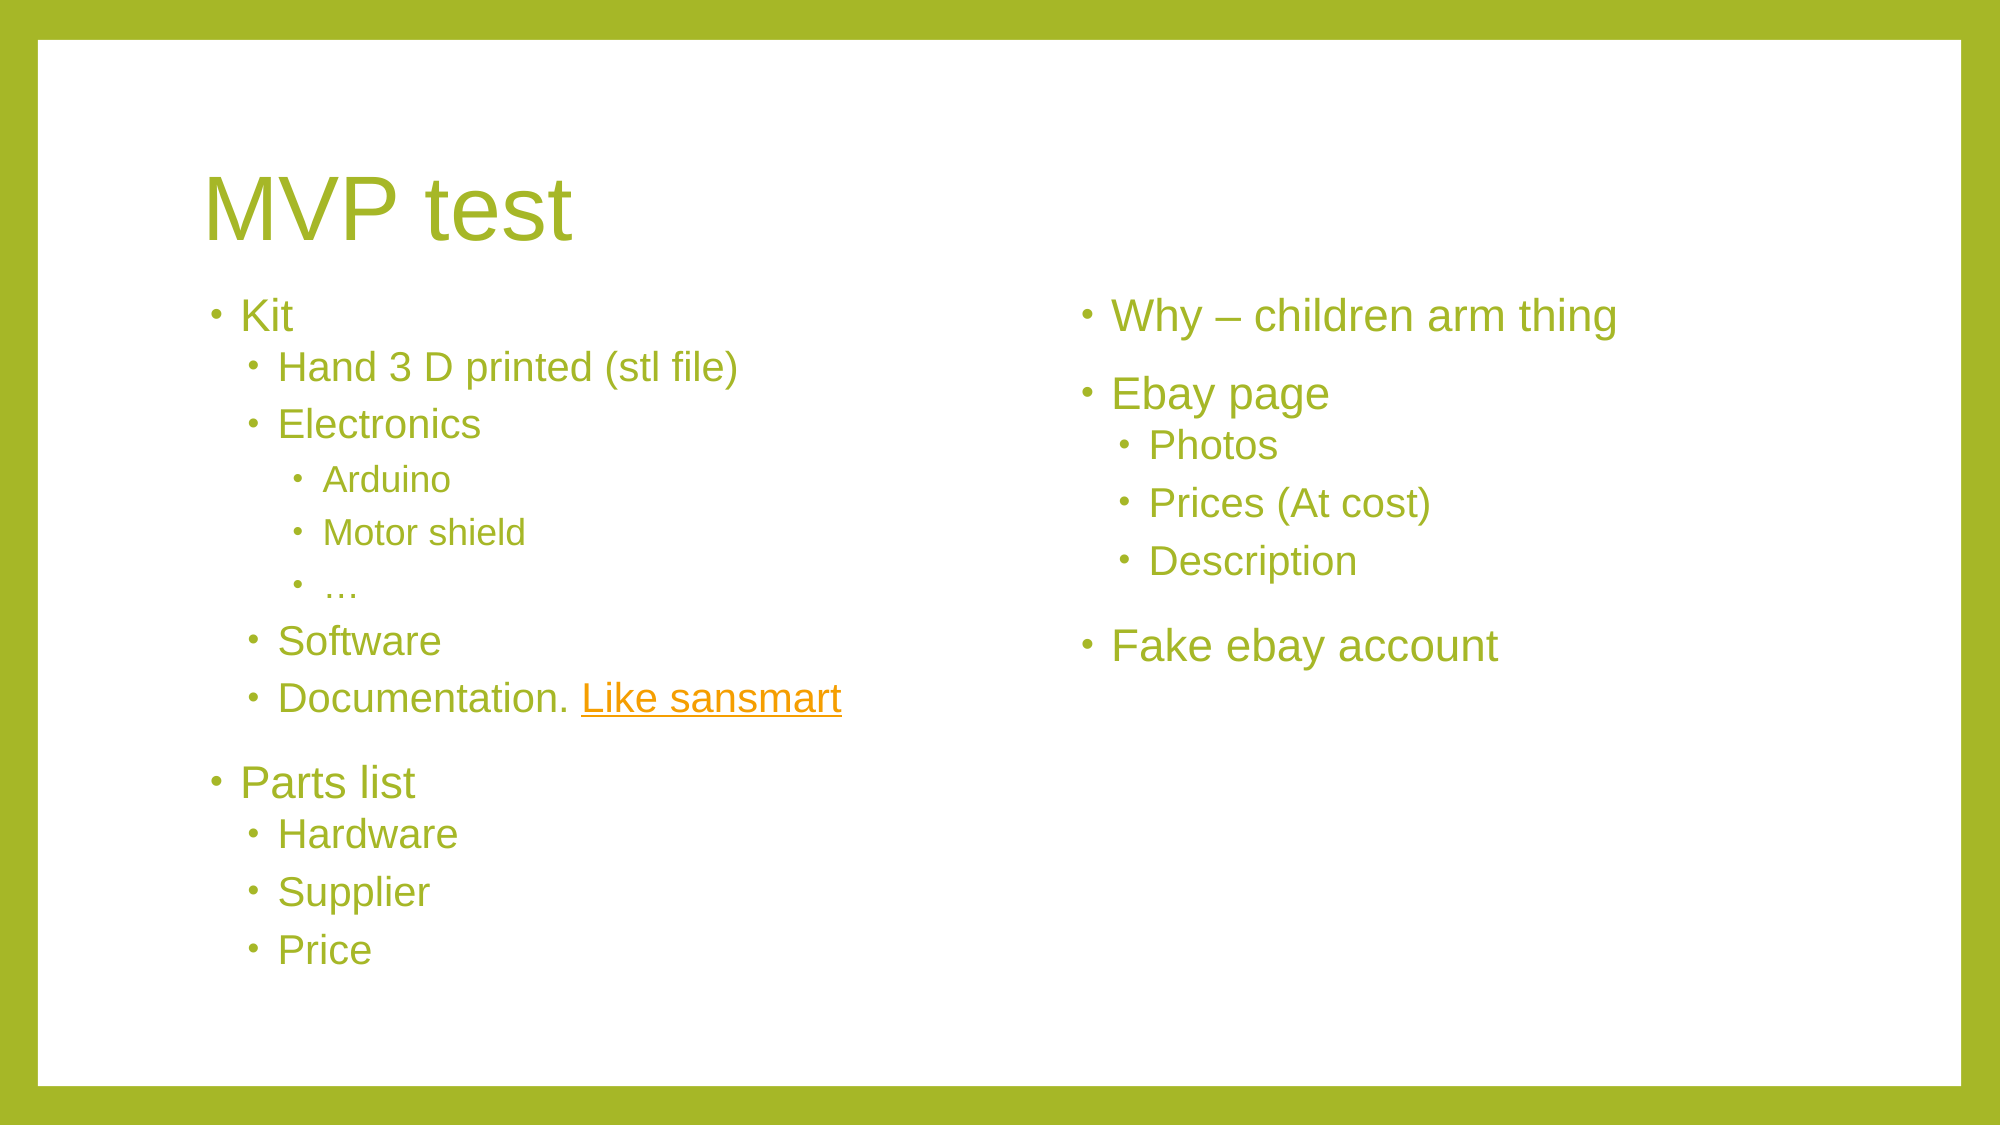

# MVP test
Kit
Hand 3 D printed (stl file)
Electronics
Arduino
Motor shield
…
Software
Documentation. Like sansmart
Parts list
Hardware
Supplier
Price

Why – children arm thing
Ebay page
Photos
Prices (At cost)
Description
Fake ebay account